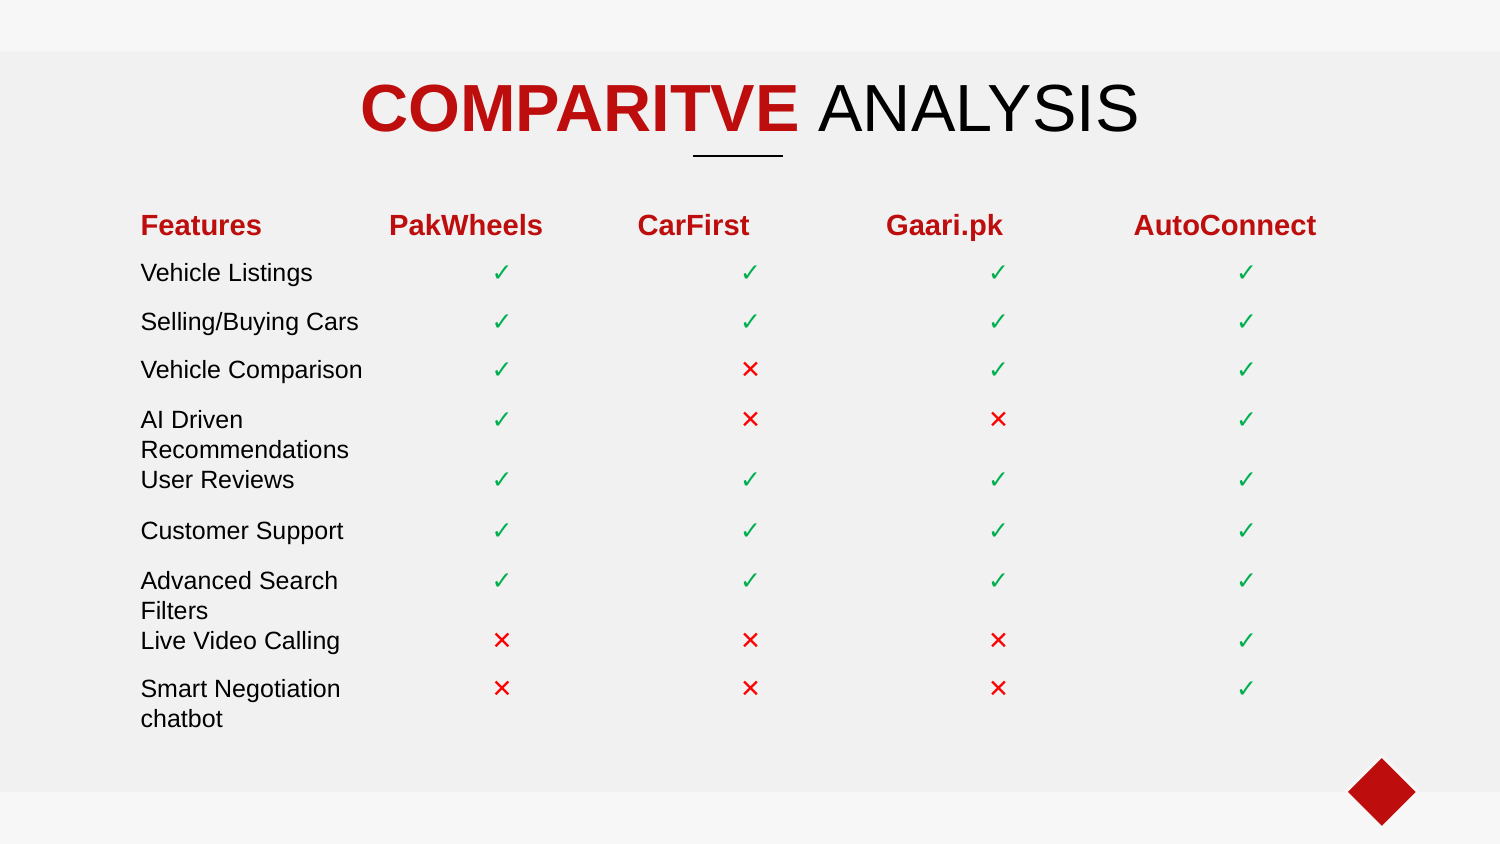

# COMPARITVE ANALYSIS
| Features | PakWheels | CarFirst | Gaari.pk | AutoConnect |
| --- | --- | --- | --- | --- |
| Vehicle Listings | ✓ | ✓ | ✓ | ✓ |
| Selling/Buying Cars | ✓ | ✓ | ✓ | ✓ |
| Vehicle Comparison | ✓ | ✕ | ✓ | ✓ |
| AI Driven Recommendations | ✓ | ✕ | ✕ | ✓ |
| User Reviews | ✓ | ✓ | ✓ | ✓ |
| Customer Support | ✓ | ✓ | ✓ | ✓ |
| Advanced Search Filters | ✓ | ✓ | ✓ | ✓ |
| Live Video Calling | ✕ | ✕ | ✕ | ✓ |
| Smart Negotiation chatbot | ✕ | ✕ | ✕ | ✓ |